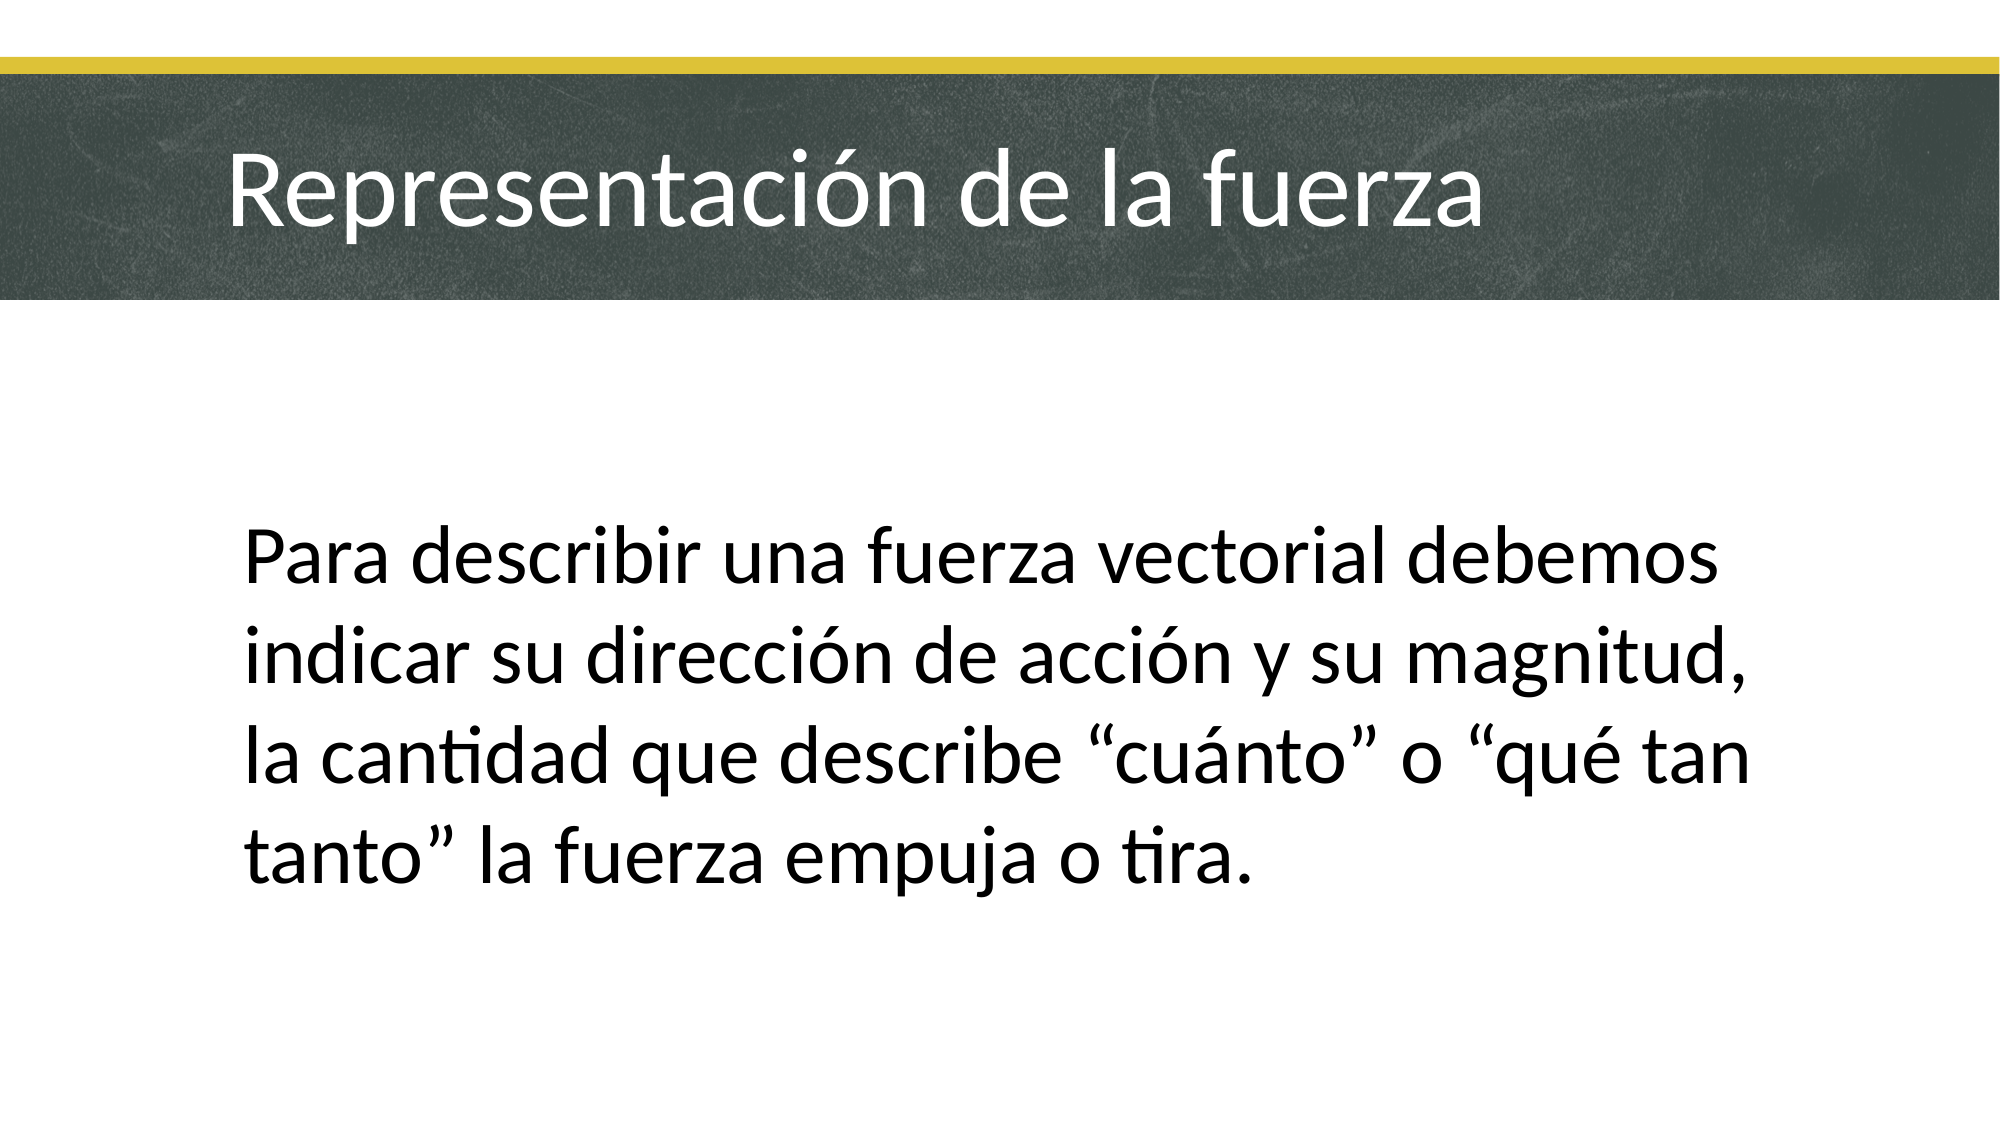

# Representación de la fuerza
Para describir una fuerza vectorial debemos indicar su dirección de acción y su magnitud, la cantidad que describe “cuánto” o “qué tan tanto” la fuerza empuja o tira.